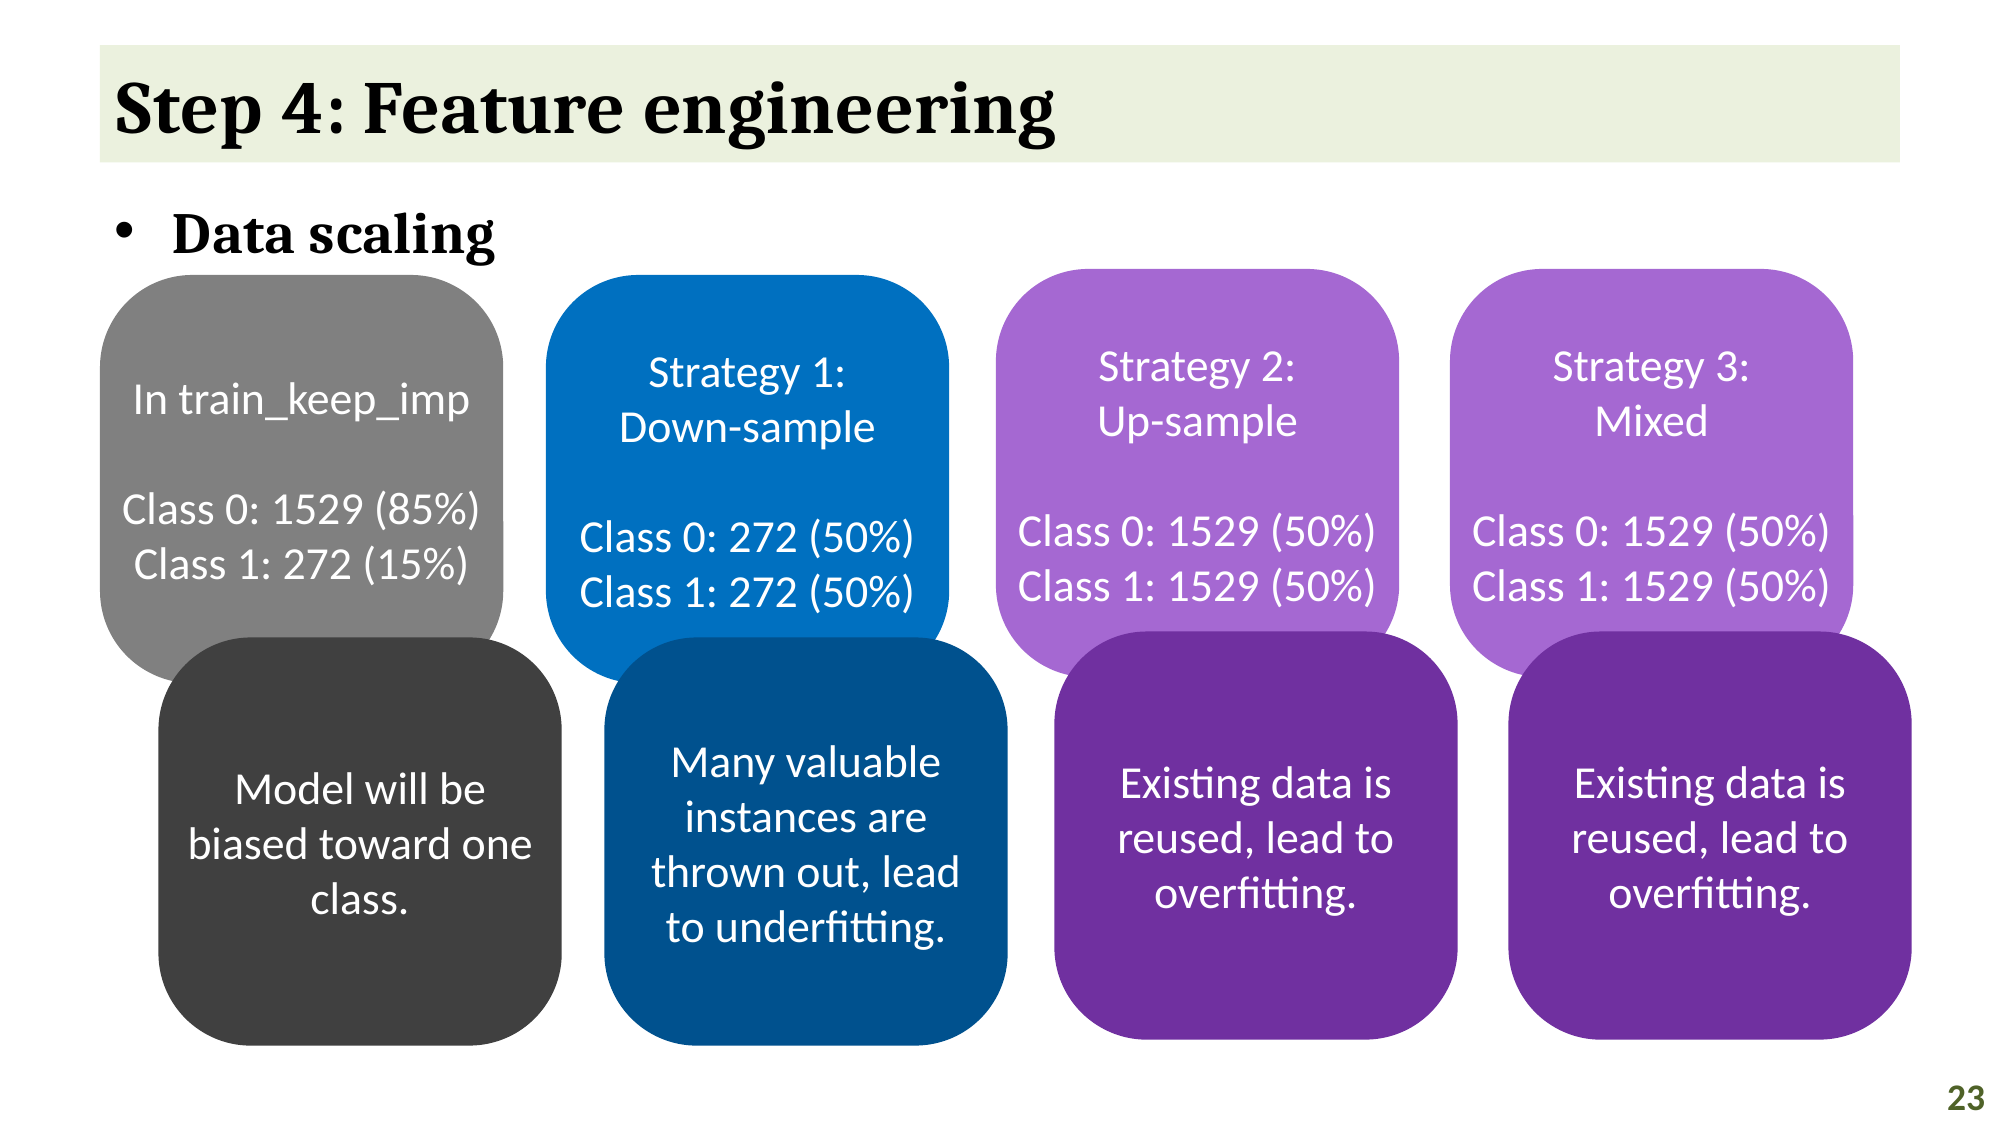

# Step 4: Feature engineering
Data scaling
Strategy 2:
Up-sample

Class 0: 1529 (50%)
Class 1: 1529 (50%)
Strategy 3:
Mixed

Class 0: 1529 (50%)
Class 1: 1529 (50%)
In train_keep_imp

Class 0: 1529 (85%)
Class 1: 272 (15%)
Strategy 1:
Down-sample

Class 0: 272 (50%)
Class 1: 272 (50%)
Existing data is reused, lead to overfitting.
Existing data is reused, lead to overfitting.
Model will be biased toward one class.
Many valuable instances are thrown out, lead to underfitting.
23